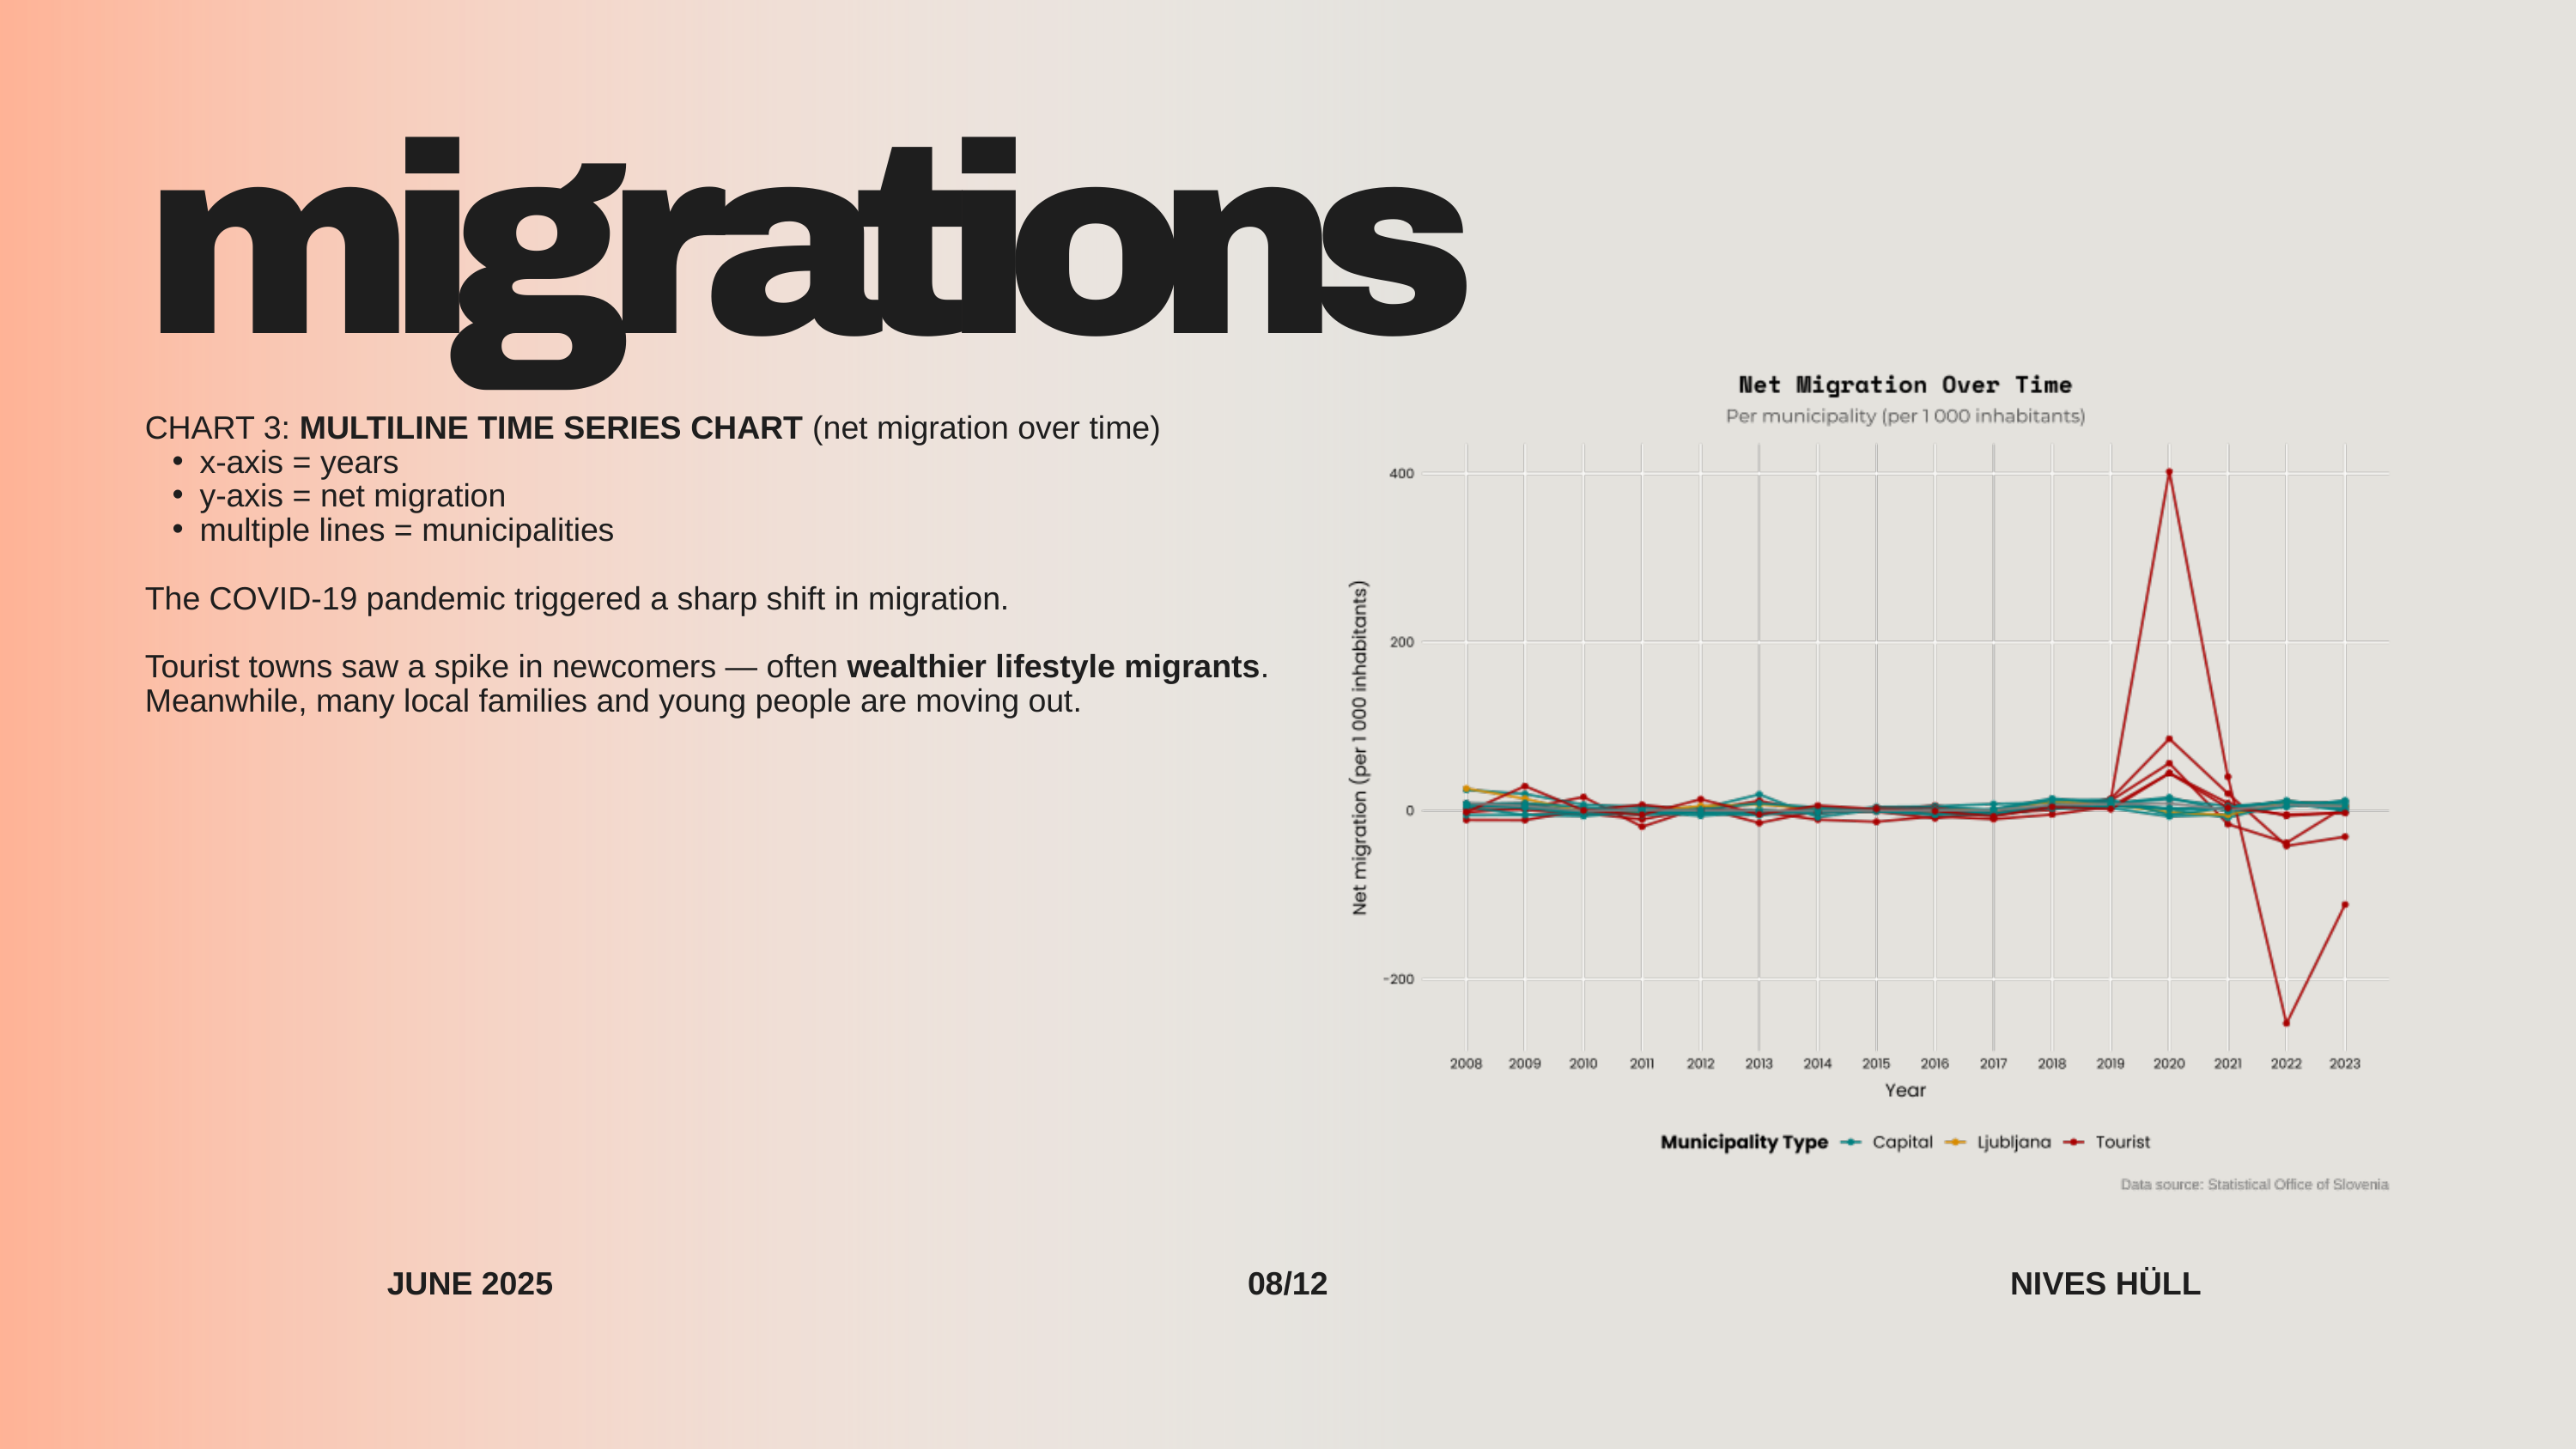

migrations

CHART 3: MULTILINE TIME SERIES CHART (net migration over time)
x-axis = years
y-axis = net migration
multiple lines = municipalities

The COVID-19 pandemic triggered a sharp shift in migration.

Tourist towns saw a spike in newcomers — often wealthier lifestyle migrants.
Meanwhile, many local families and young people are moving out.

JUNE 2025
08/12
NIVES HÜLL